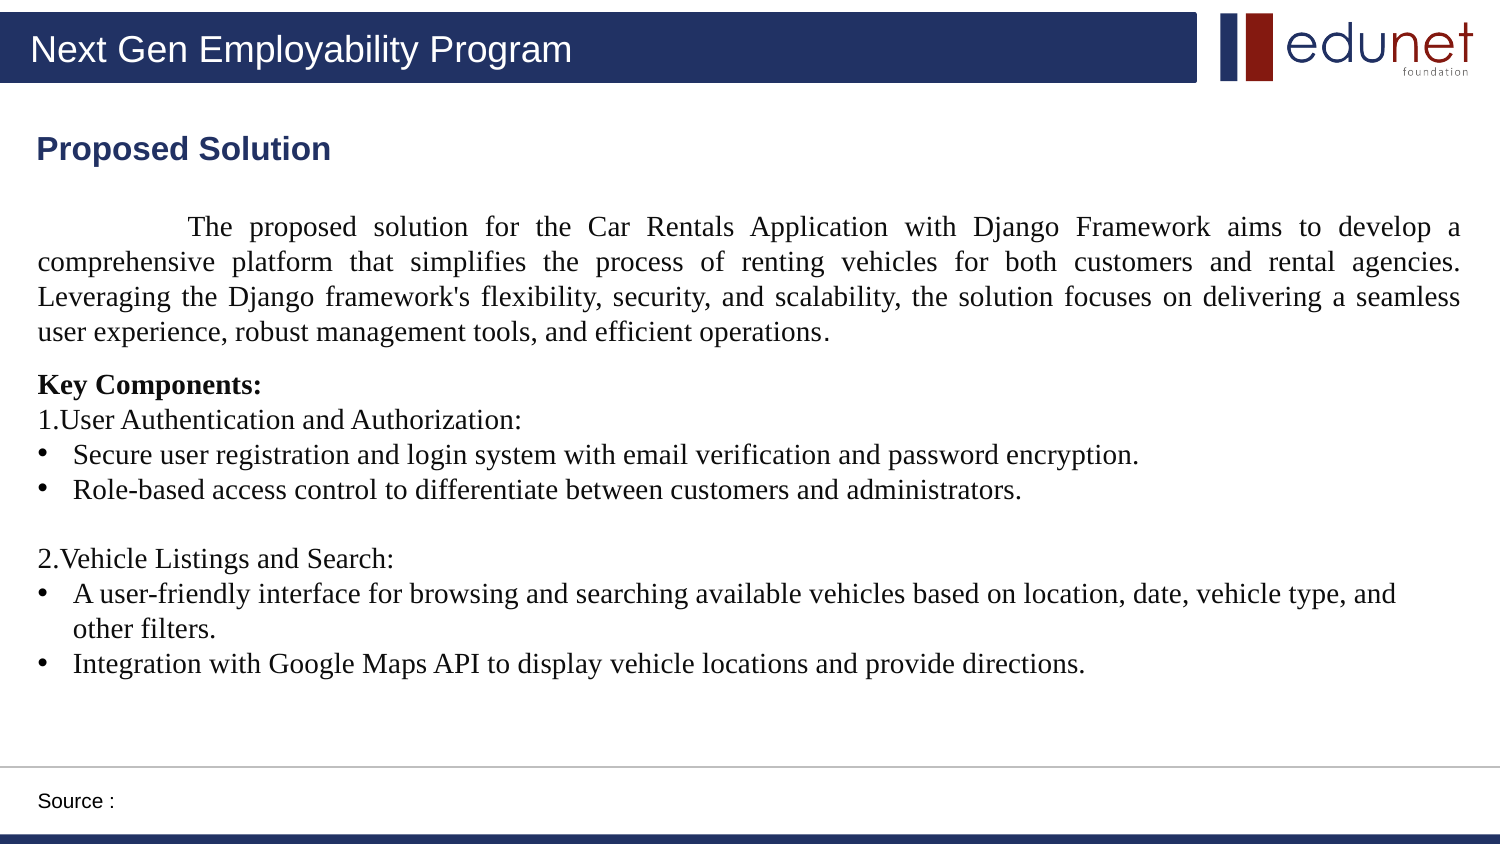

Proposed Solution
	The proposed solution for the Car Rentals Application with Django Framework aims to develop a comprehensive platform that simplifies the process of renting vehicles for both customers and rental agencies. Leveraging the Django framework's flexibility, security, and scalability, the solution focuses on delivering a seamless user experience, robust management tools, and efficient operations.
Key Components:
1.User Authentication and Authorization:
Secure user registration and login system with email verification and password encryption.
Role-based access control to differentiate between customers and administrators.

2.Vehicle Listings and Search:
A user-friendly interface for browsing and searching available vehicles based on location, date, vehicle type, and other filters.
Integration with Google Maps API to display vehicle locations and provide directions.

Source :